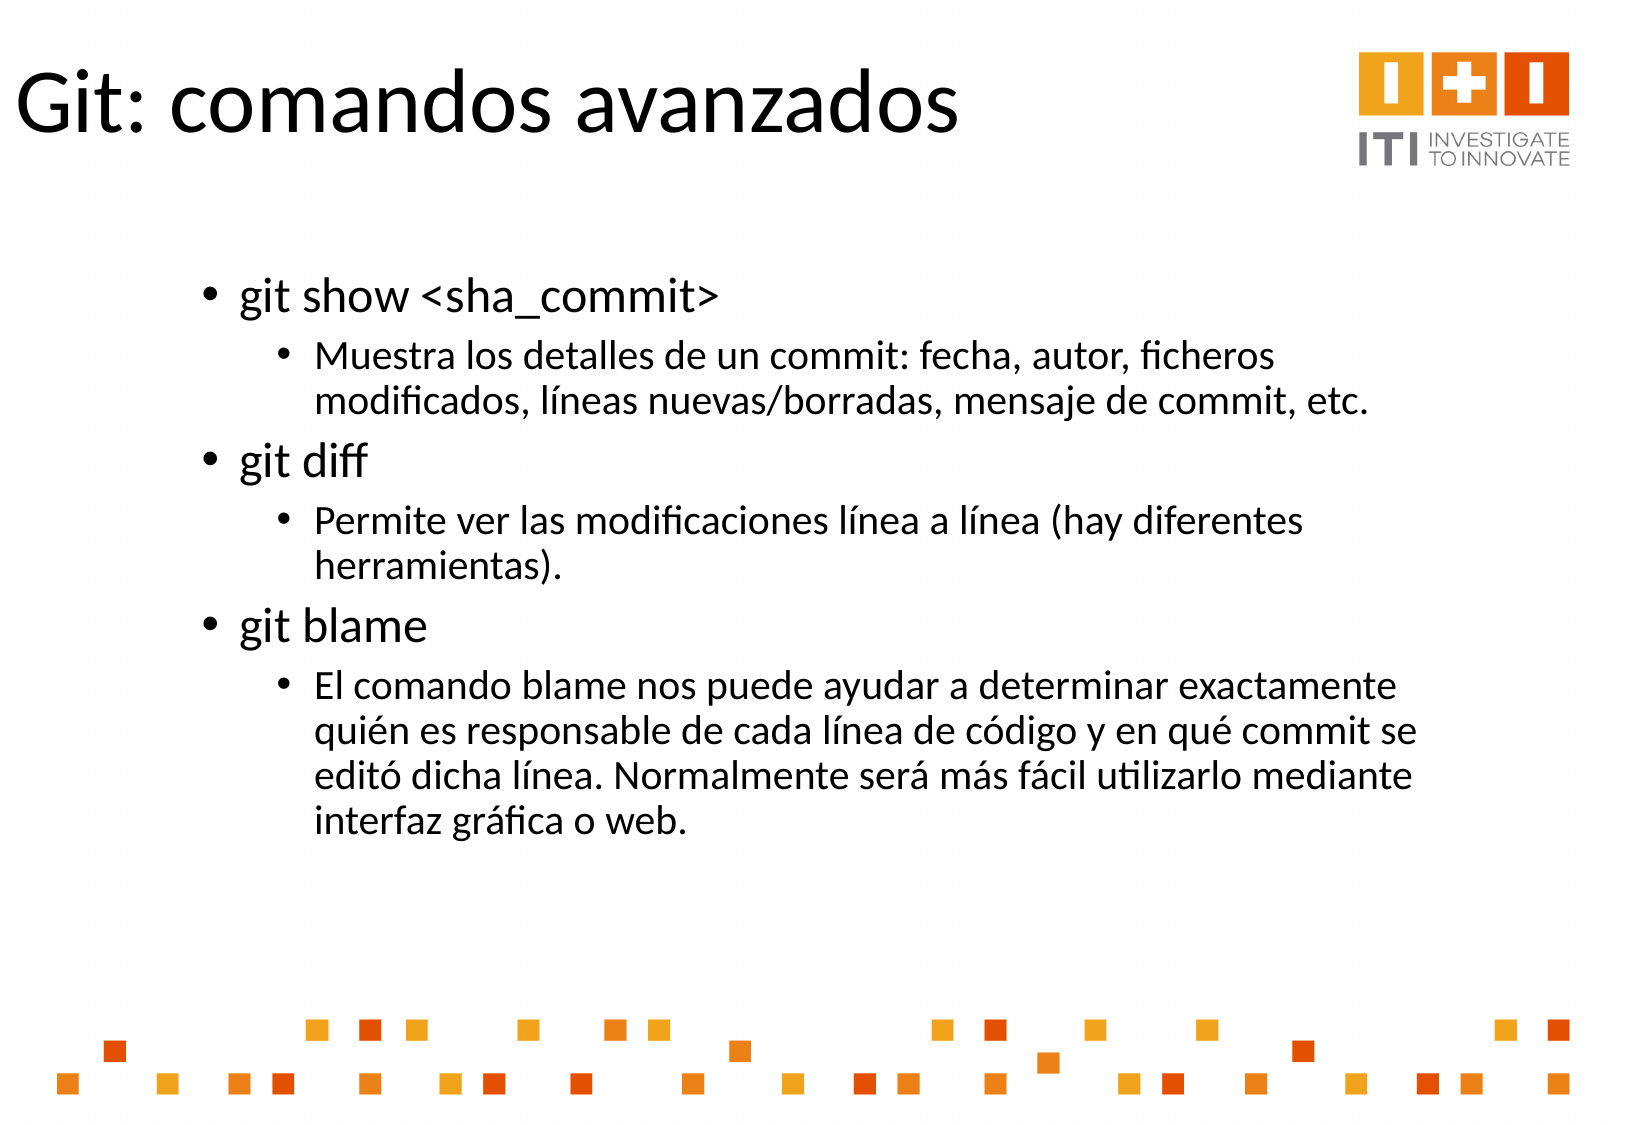

# Git: comandos avanzados

git show <sha_commit>
Muestra los detalles de un commit: fecha, autor, ficheros modificados, líneas nuevas/borradas, mensaje de commit, etc.
git diff
Permite ver las modificaciones línea a línea (hay diferentes herramientas).
git blame
El comando blame nos puede ayudar a determinar exactamente quién es responsable de cada línea de código y en qué commit se editó dicha línea. Normalmente será más fácil utilizarlo mediante interfaz gráfica o web.